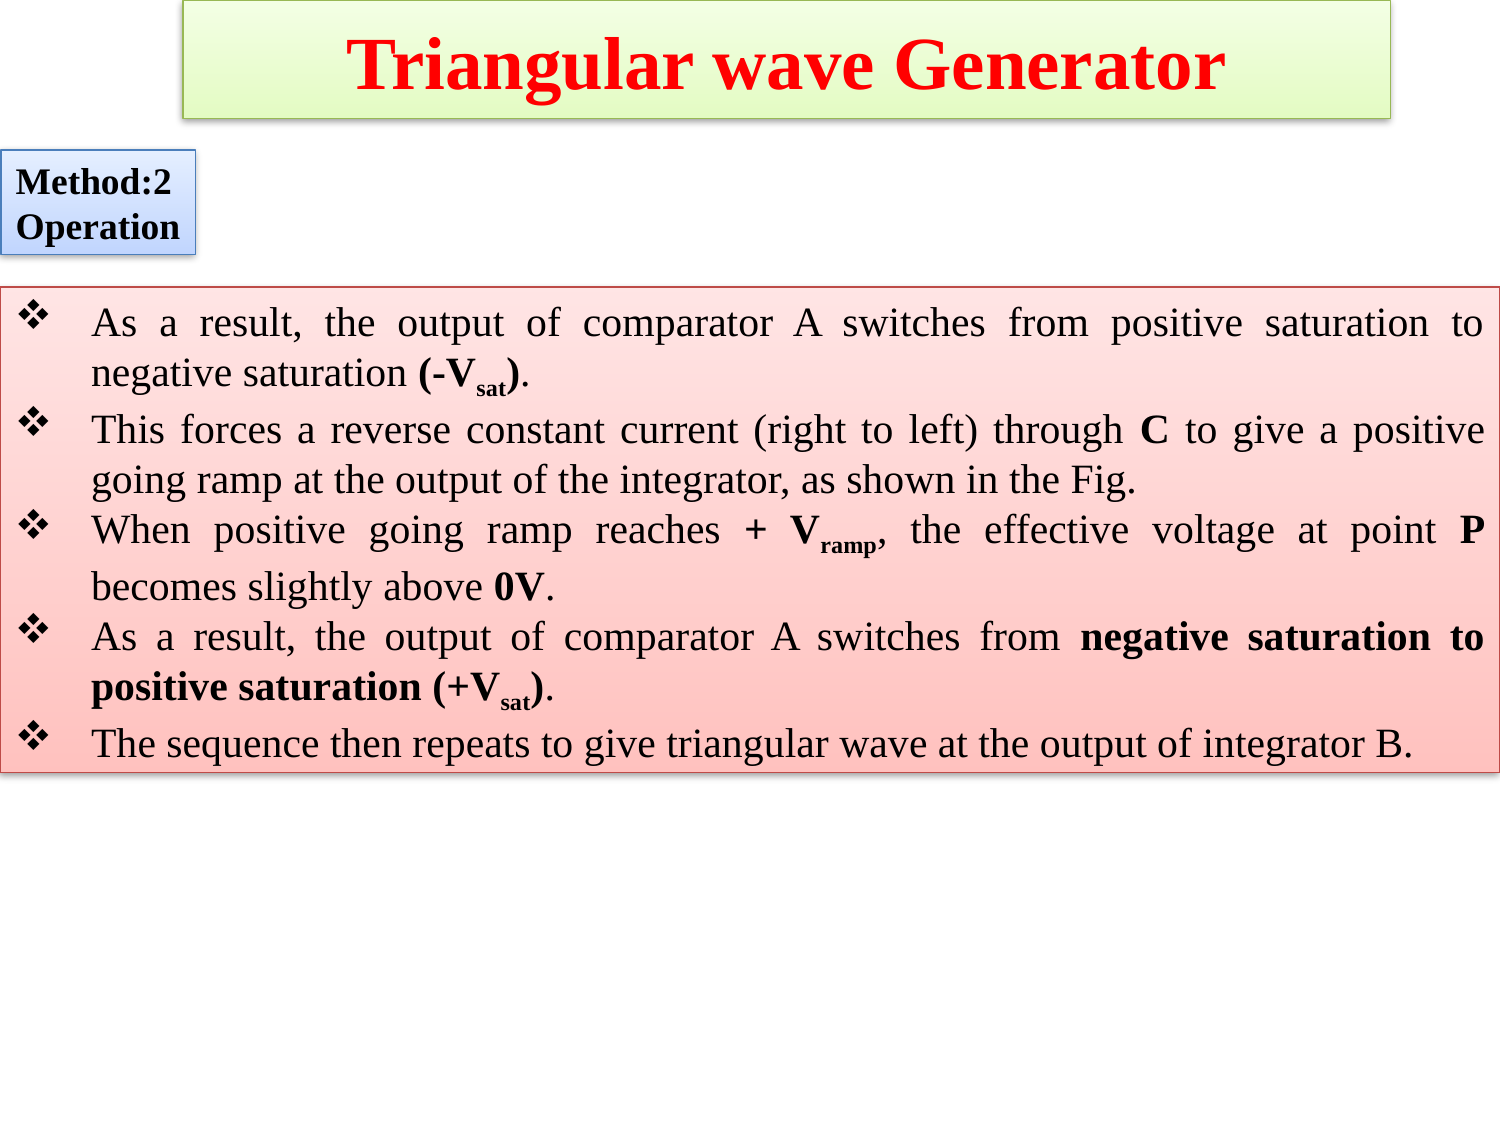

Triangular wave Generator
Method:2
Operation
As a result, the output of comparator A switches from positive saturation to negative saturation (-Vsat).
This forces a reverse constant current (right to left) through C to give a positive going ramp at the output of the integrator, as shown in the Fig.
When positive going ramp reaches + Vramp, the effective voltage at point P becomes slightly above 0V.
As a result, the output of comparator A switches from negative saturation to positive saturation (+Vsat).
The sequence then repeats to give triangular wave at the output of integrator B.